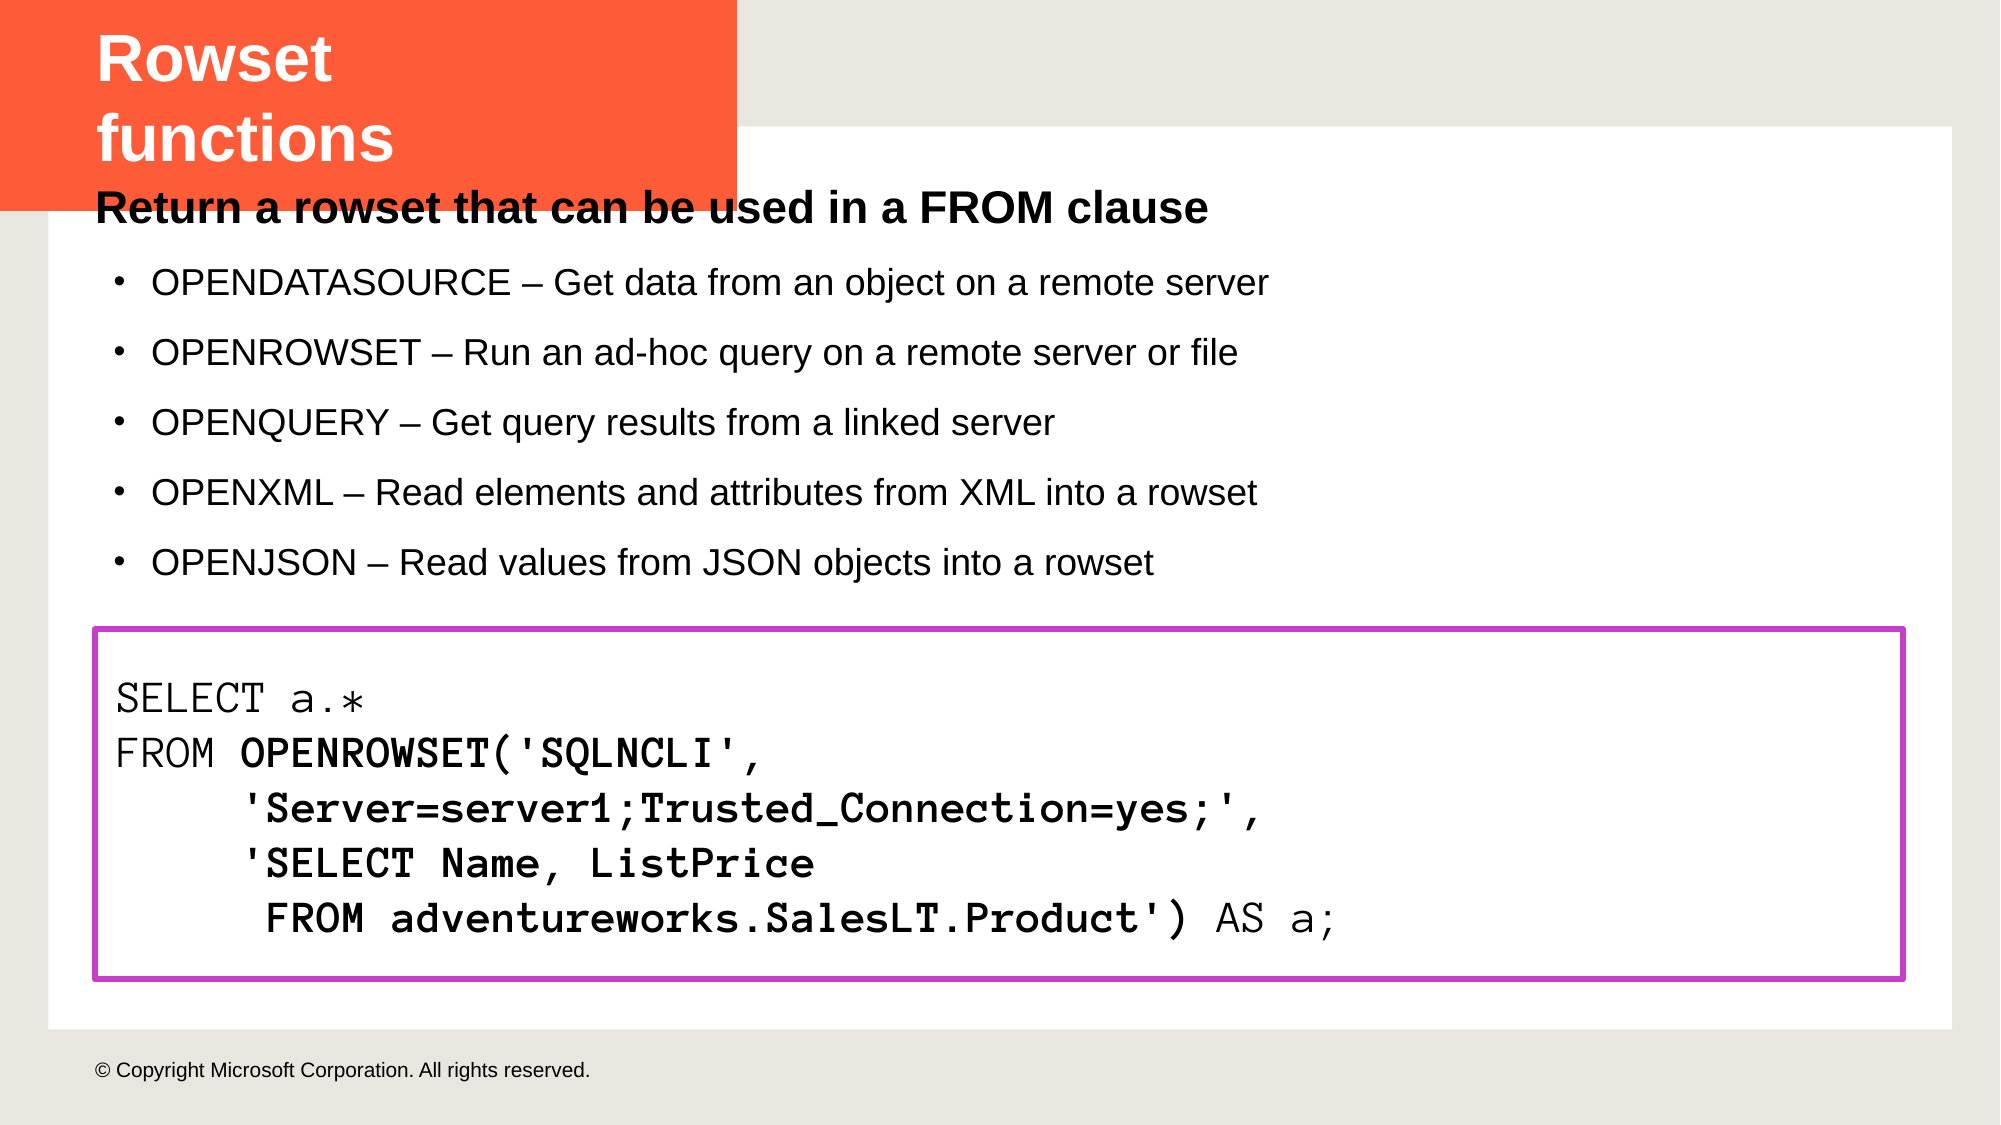

Rowset functions
Return a rowset that can be used in a FROM clause
OPENDATASOURCE – Get data from an object on a remote server
OPENROWSET – Run an ad-hoc query on a remote server or file
OPENQUERY – Get query results from a linked server
OPENXML – Read elements and attributes from XML into a rowset
OPENJSON – Read values from JSON objects into a rowset
SELECT a.*
FROM OPENROWSET('SQLNCLI',
     'Server=server1;Trusted_Connection=yes;',
     'SELECT Name, ListPrice
      FROM adventureworks.SalesLT.Product') AS a;